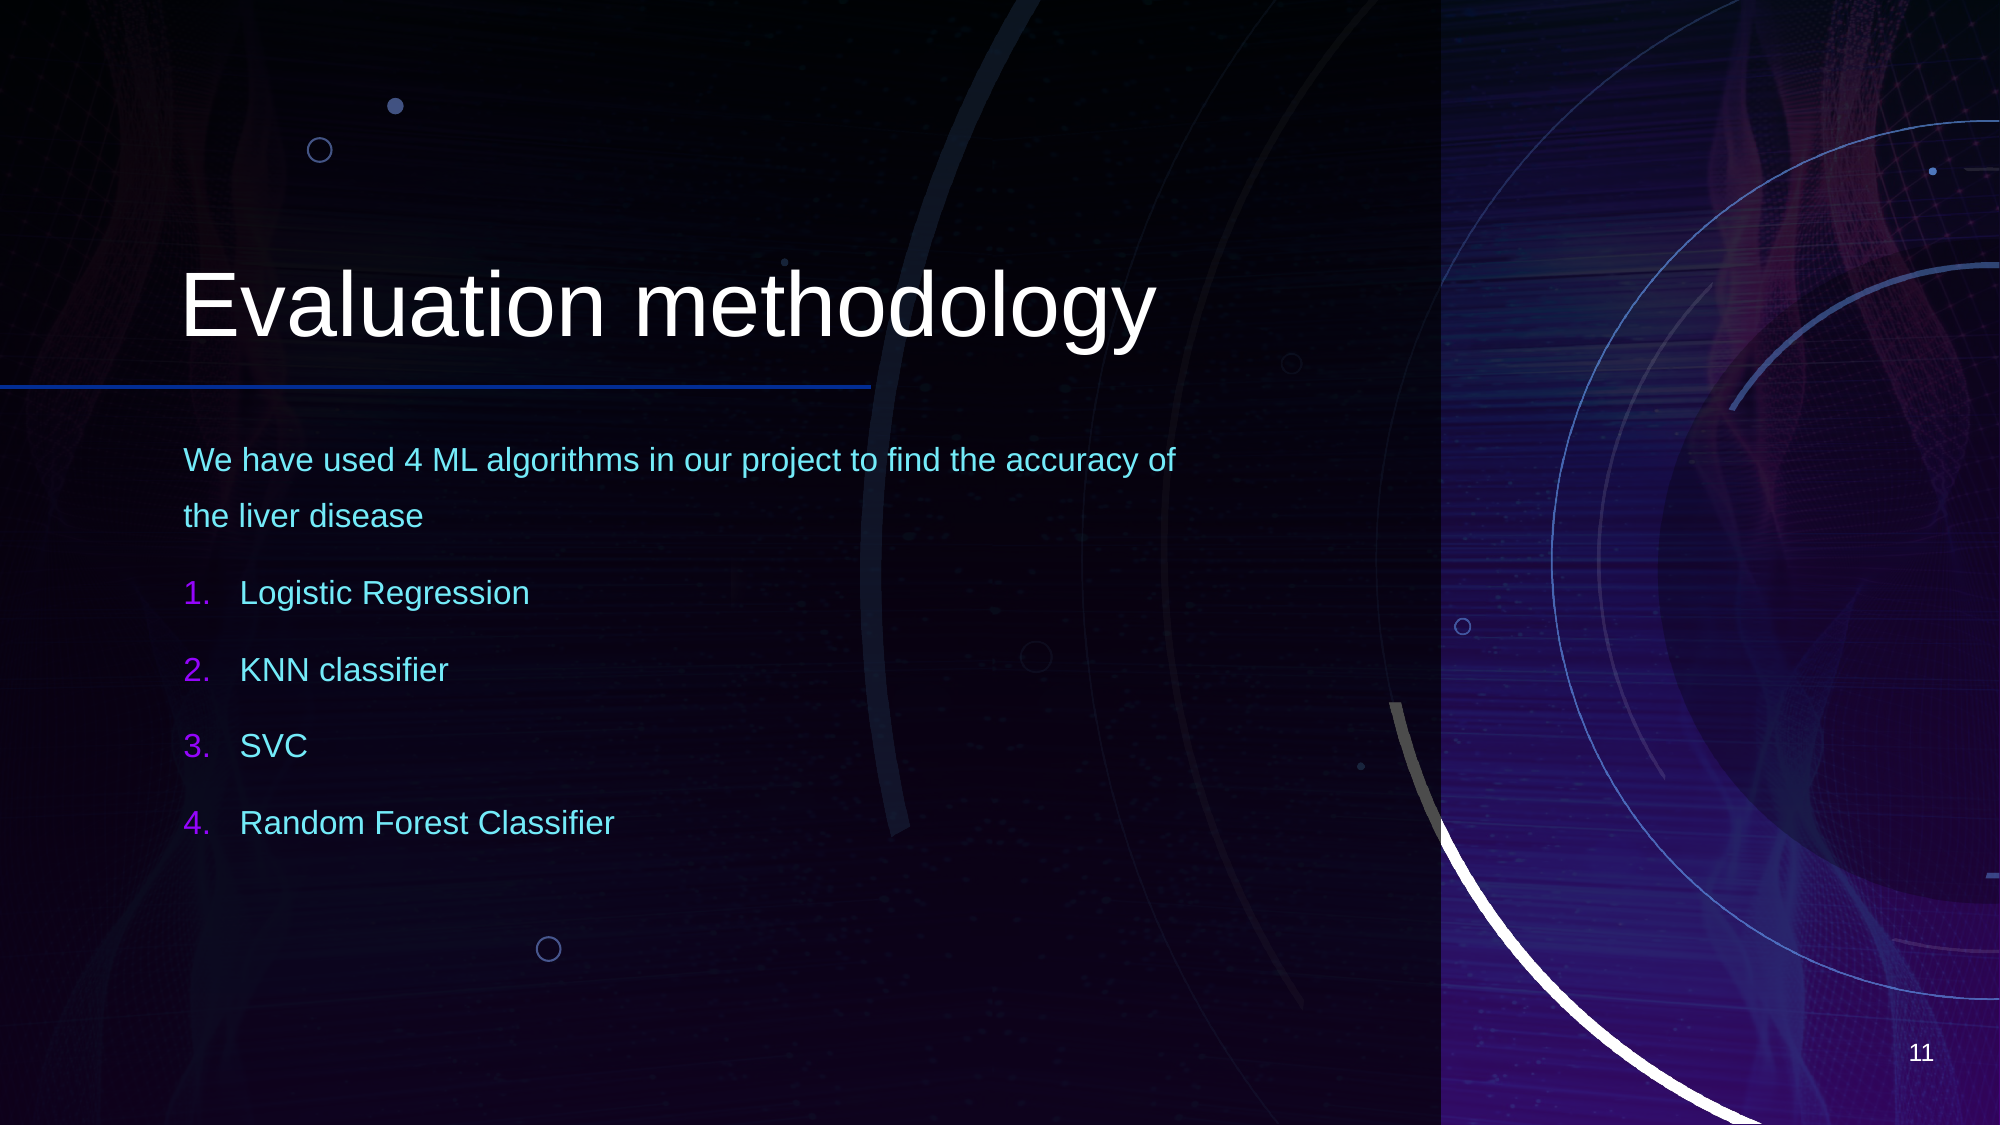

# Evaluation methodology
We have used 4 ML algorithms in our project to find the accuracy of the liver disease
Logistic Regression
KNN classifier
SVC
Random Forest Classifier

11